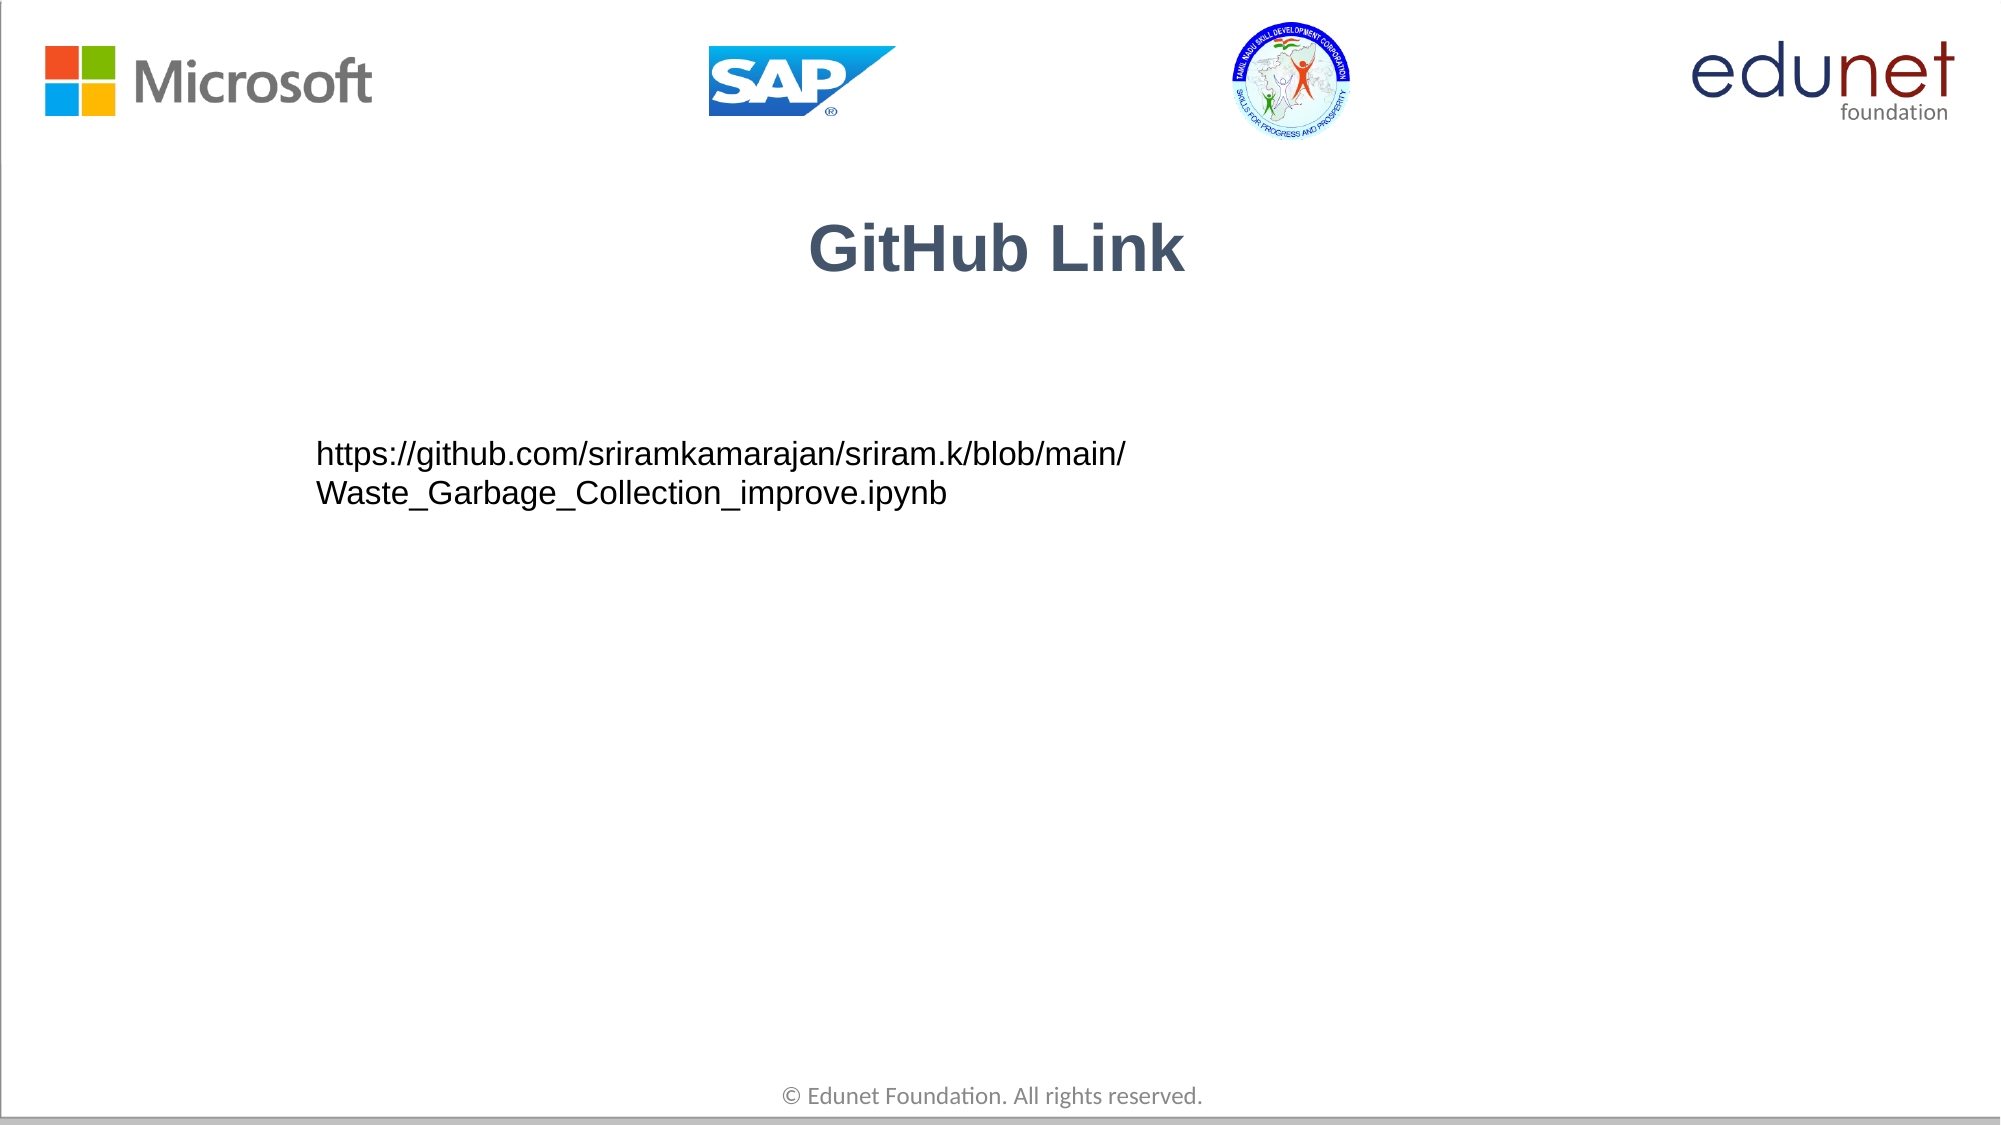

# GitHub Link
https://github.com/sriramkamarajan/sriram.k/blob/main/Waste_Garbage_Collection_improve.ipynb

© Edunet Foundation. All rights reserved.